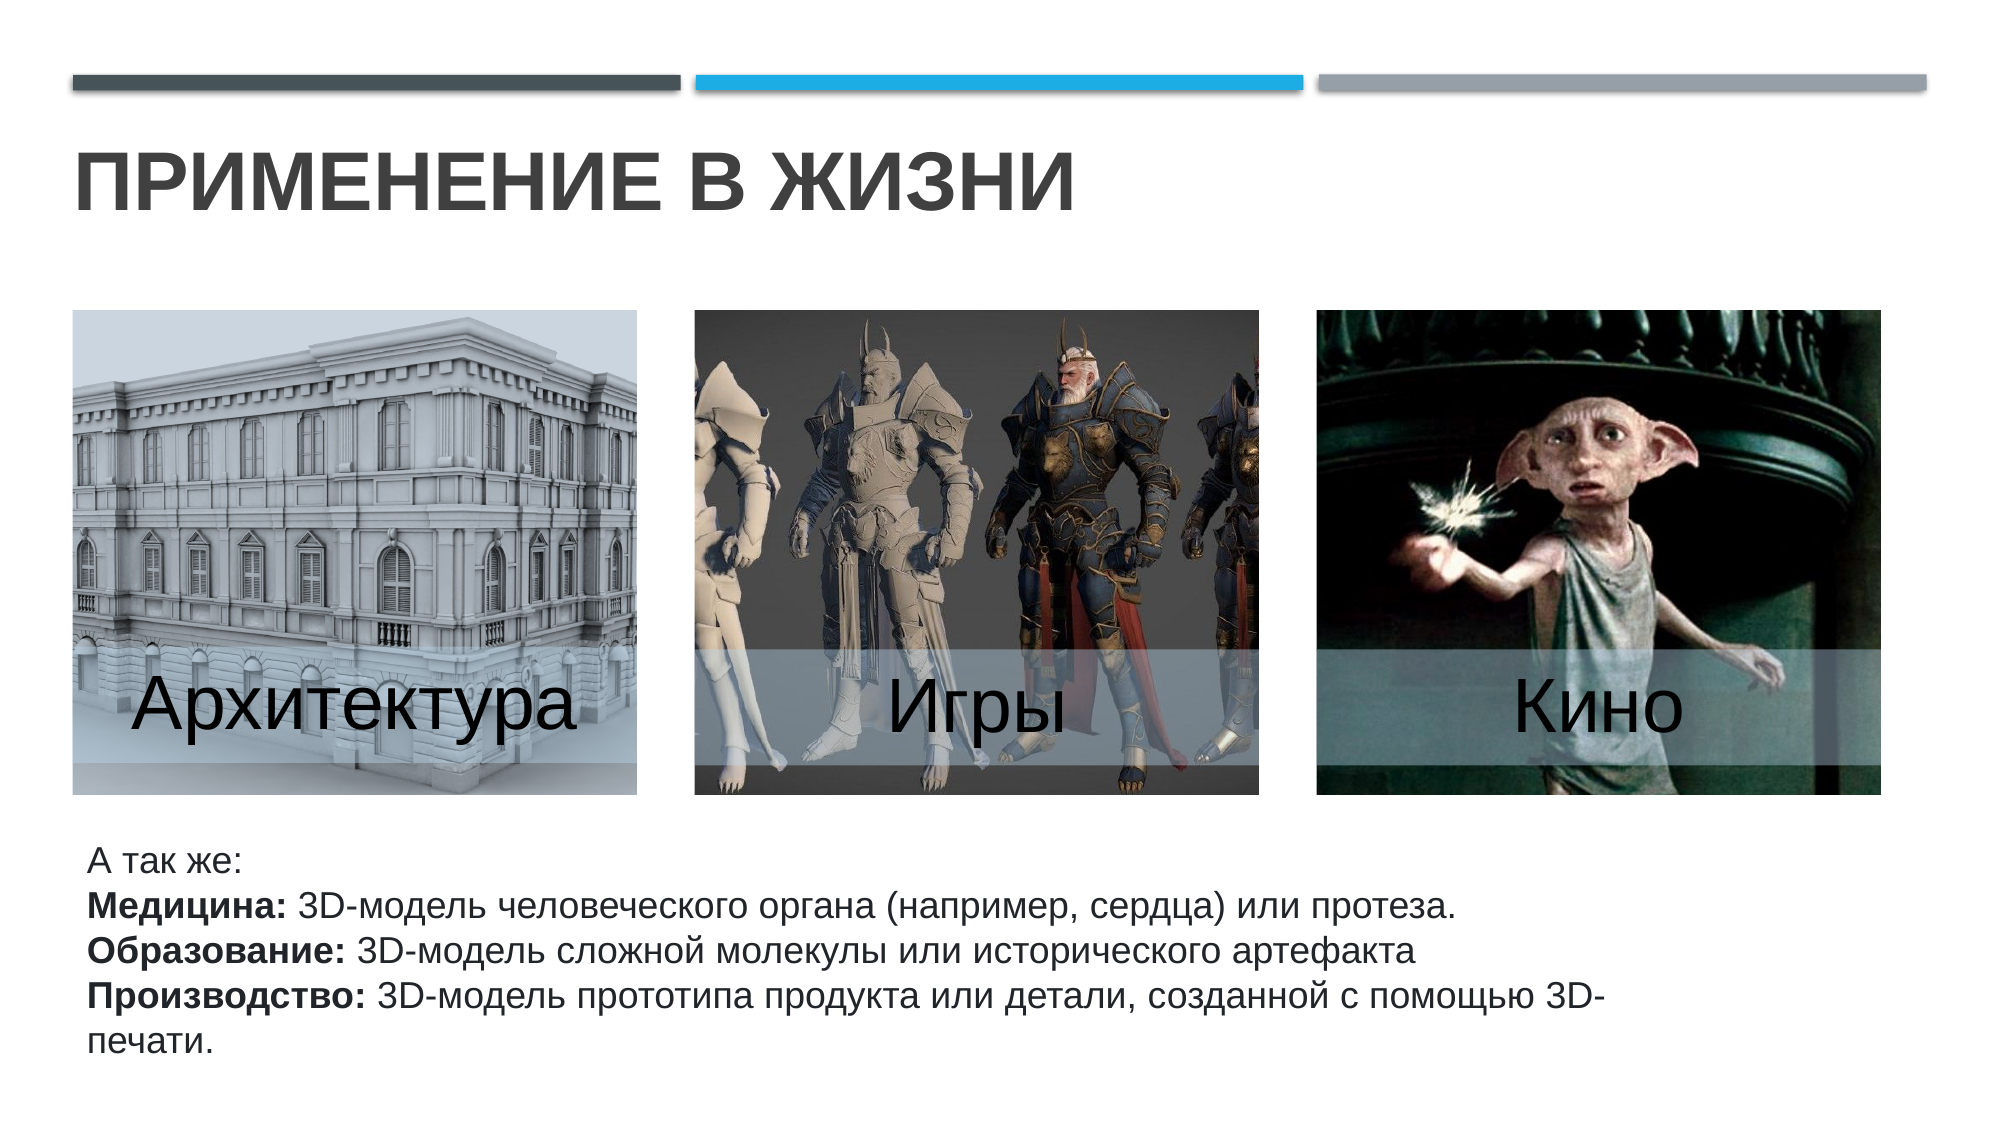

# Применение в жизни
Архитектура
Игры
Кино
А так же:
Медицина: 3D-модель человеческого органа (например, сердца) или протеза.
Образование: 3D-модель сложной молекулы или исторического артефакта
Производство: 3D-модель прототипа продукта или детали, созданной с помощью 3D-печати.